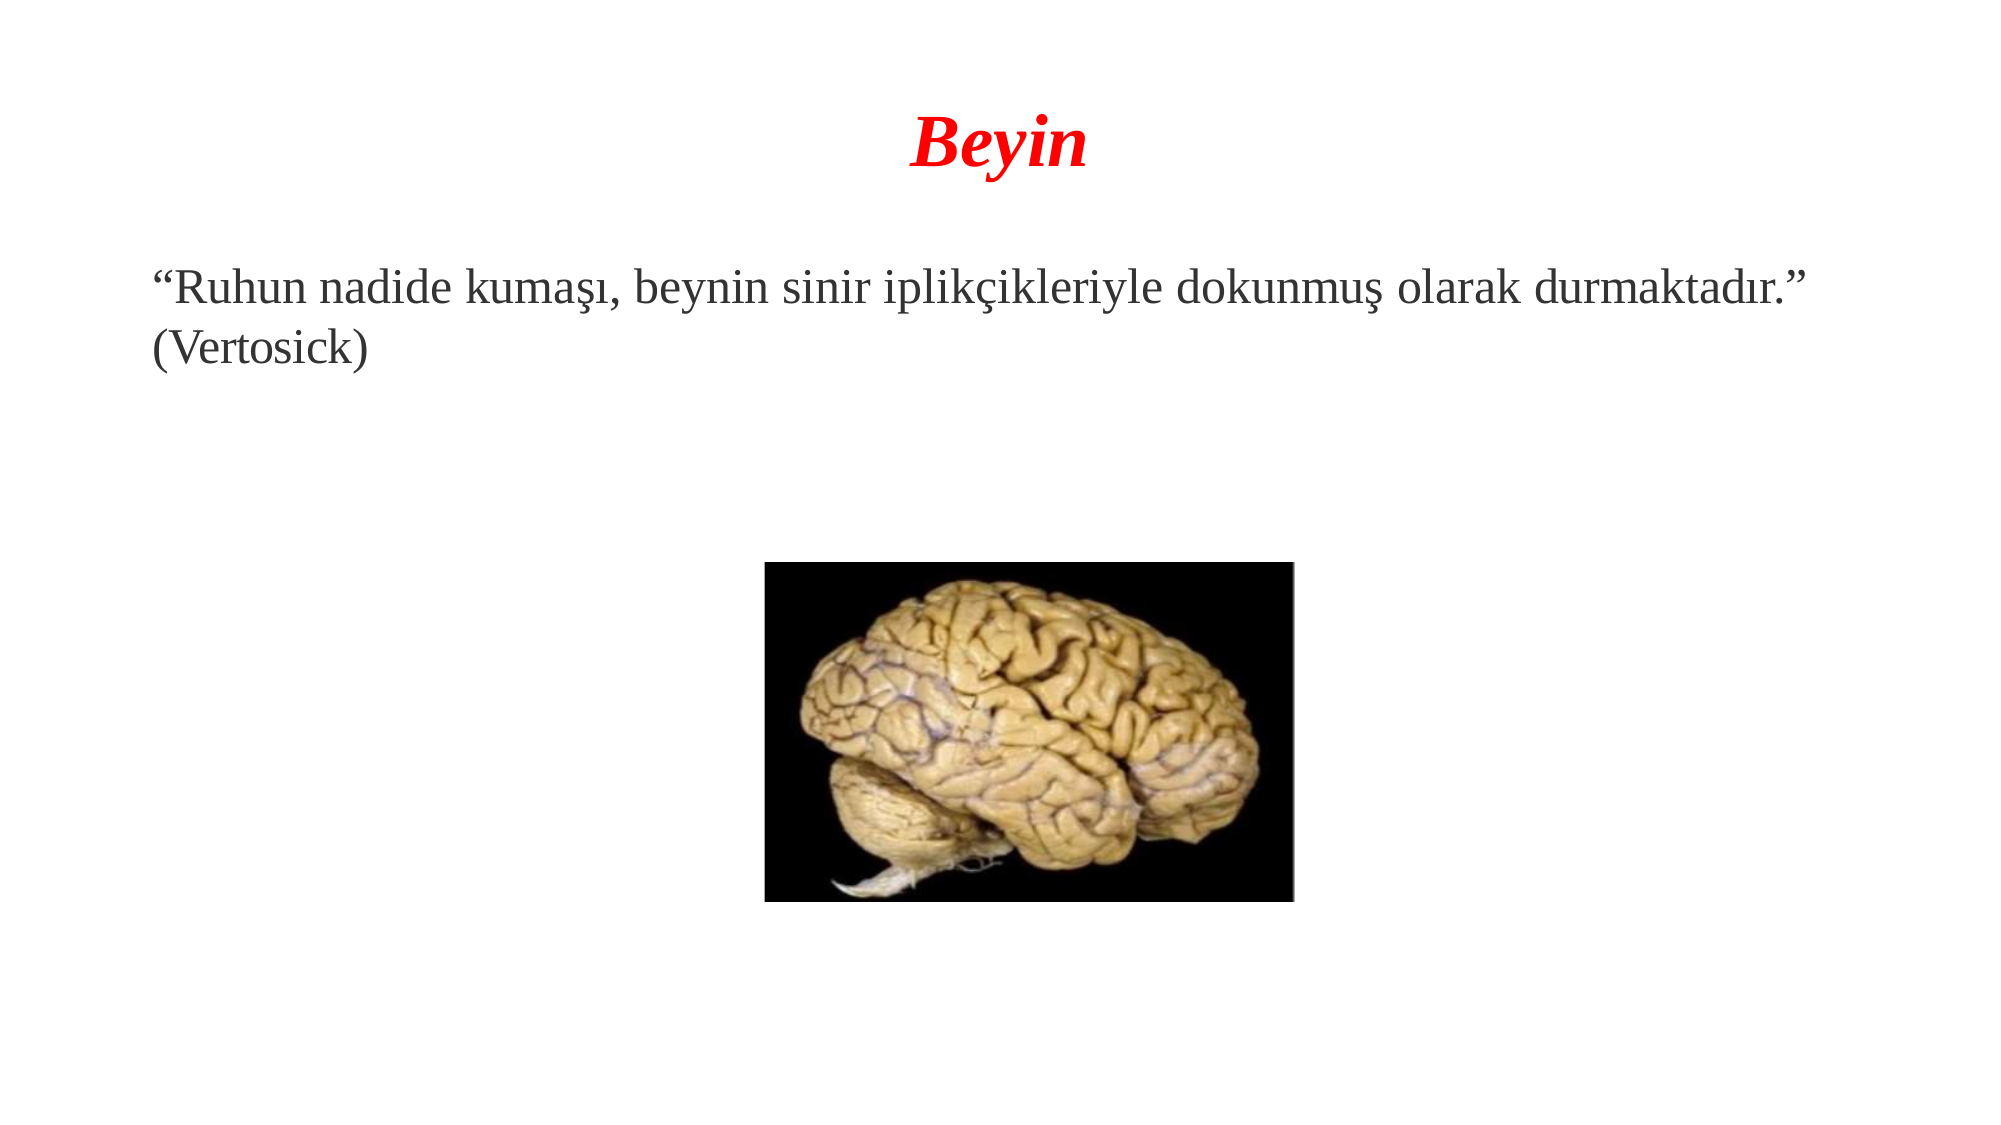

# Beyin
“Ruhun nadide kumaşı, beynin sinir iplikçikleriyle dokunmuş olarak durmaktadır.”  (Vertosick)